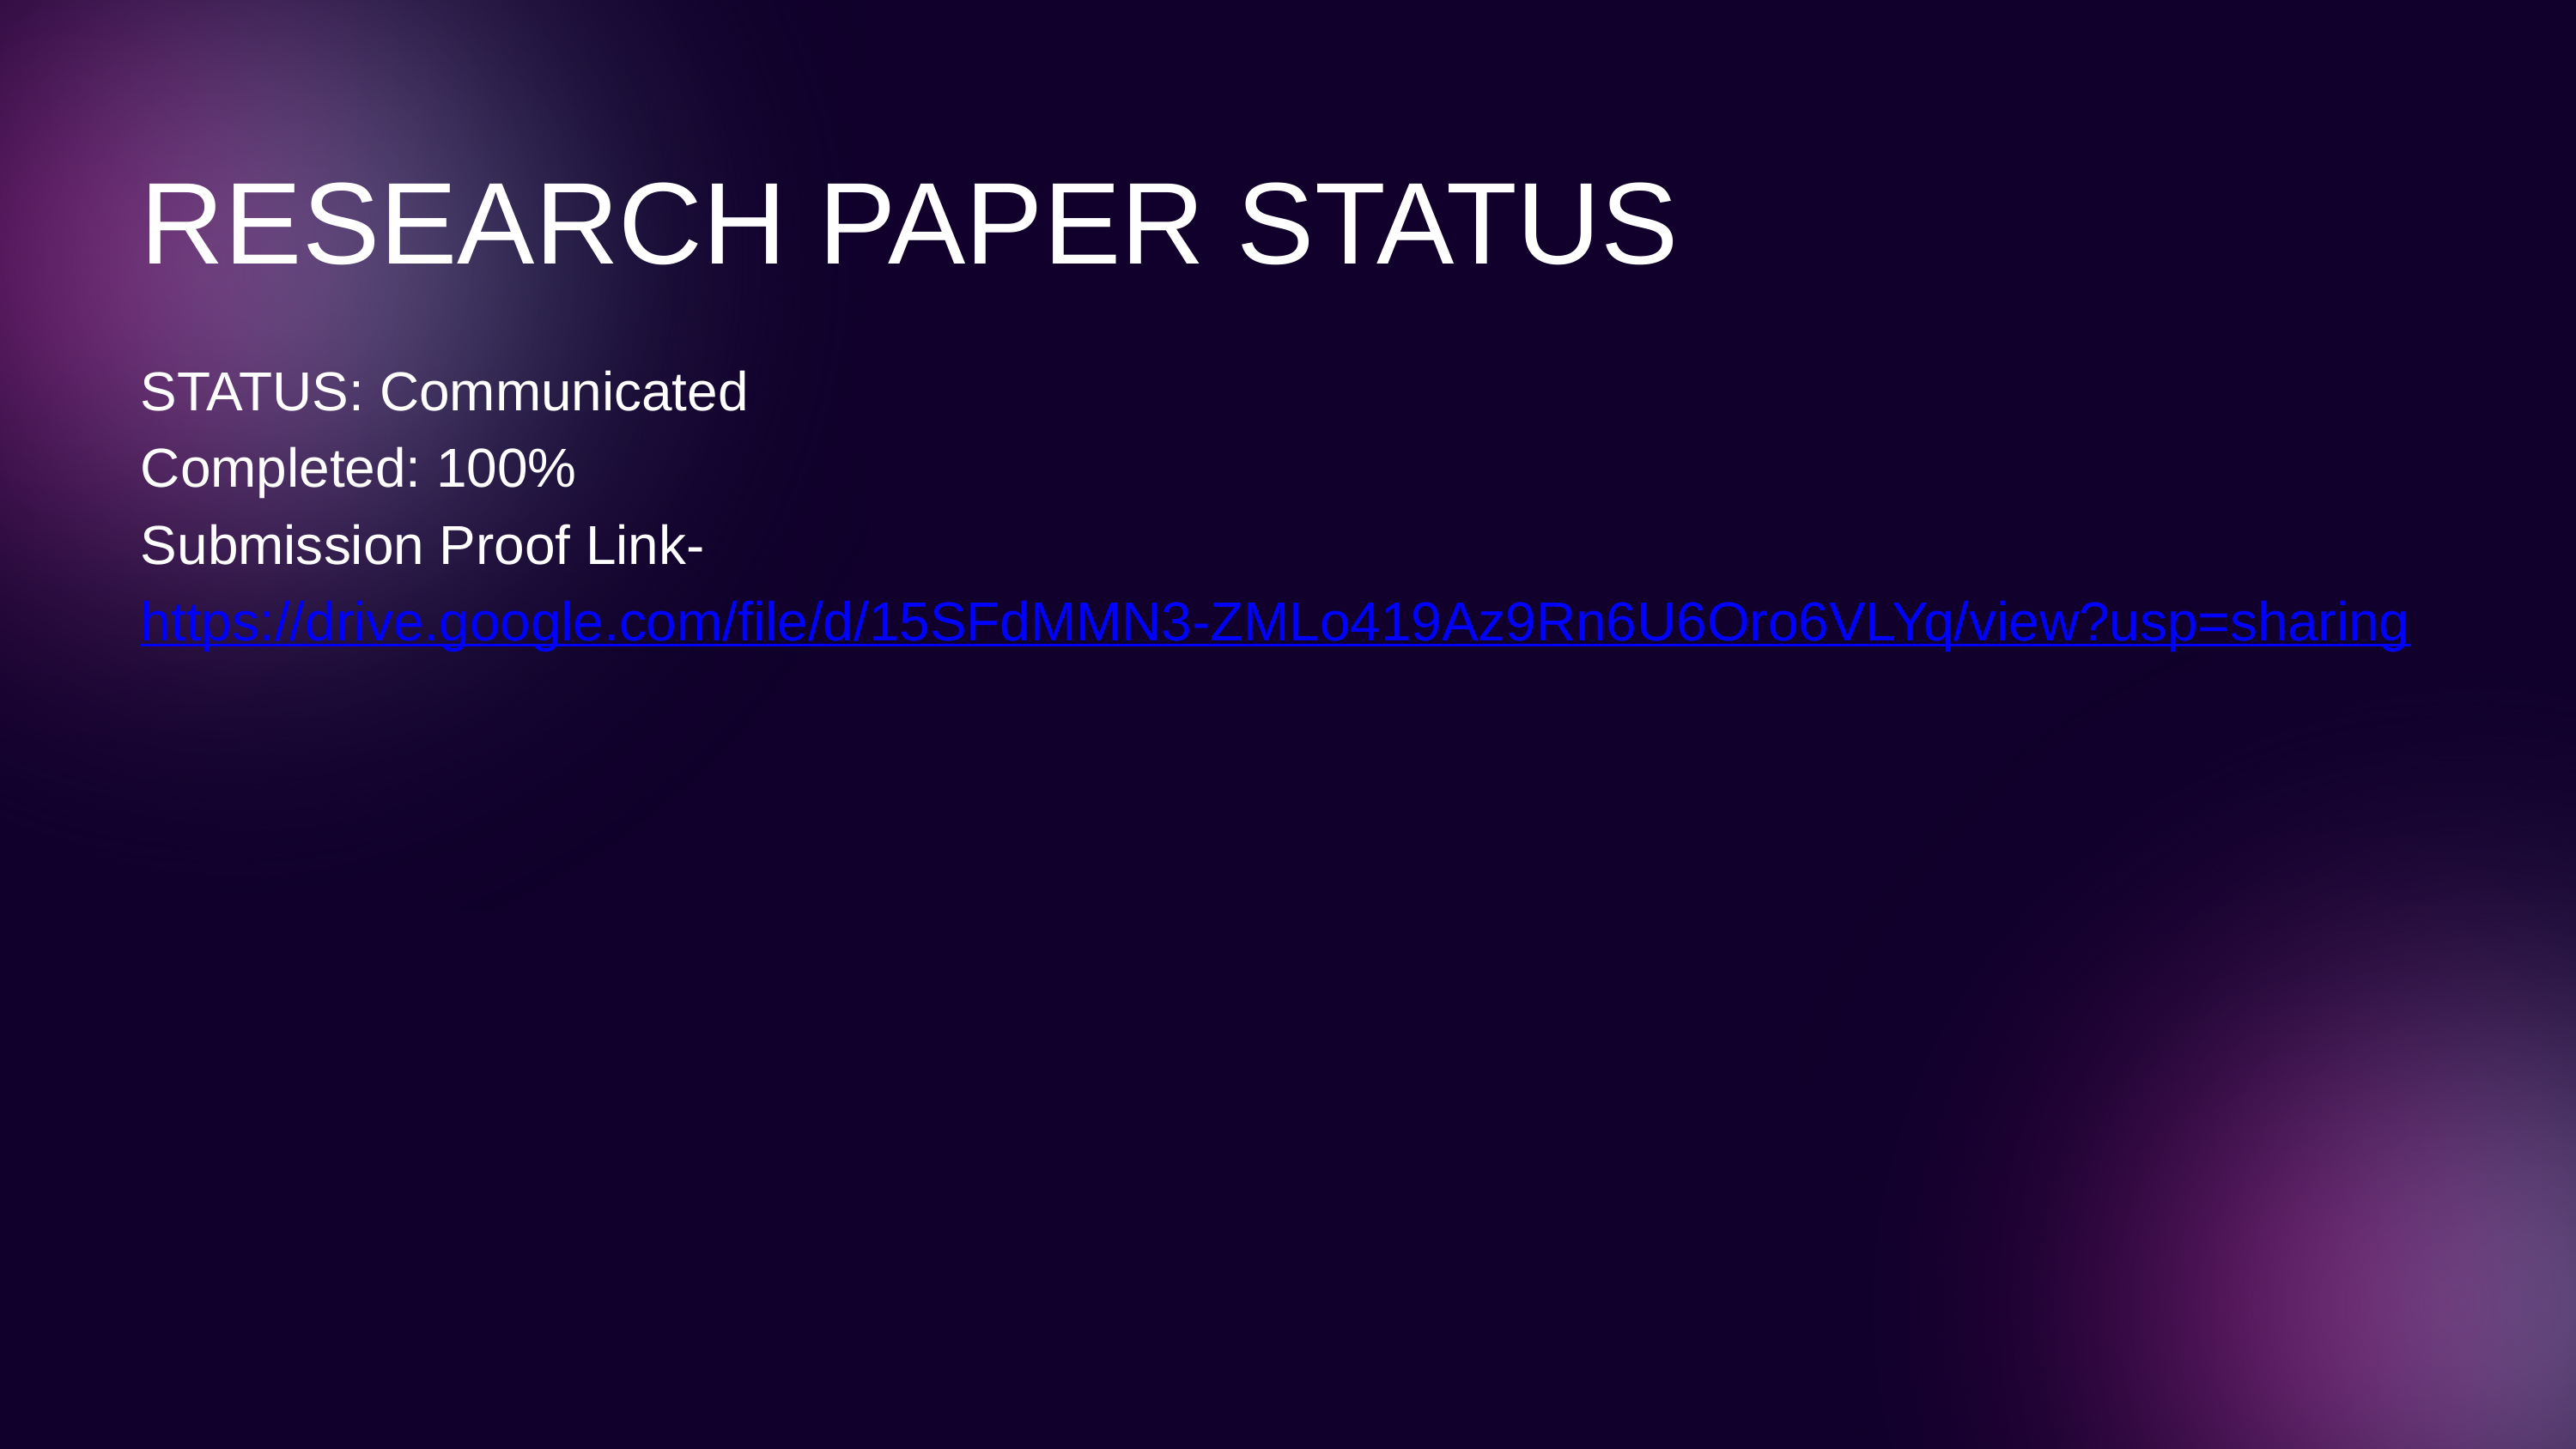

RESEARCH PAPER STATUS
STATUS: Communicated
Completed: 100%
Submission Proof Link- https://drive.google.com/file/d/15SFdMMN3-ZMLo419Az9Rn6U6Oro6VLYq/view?usp=sharing